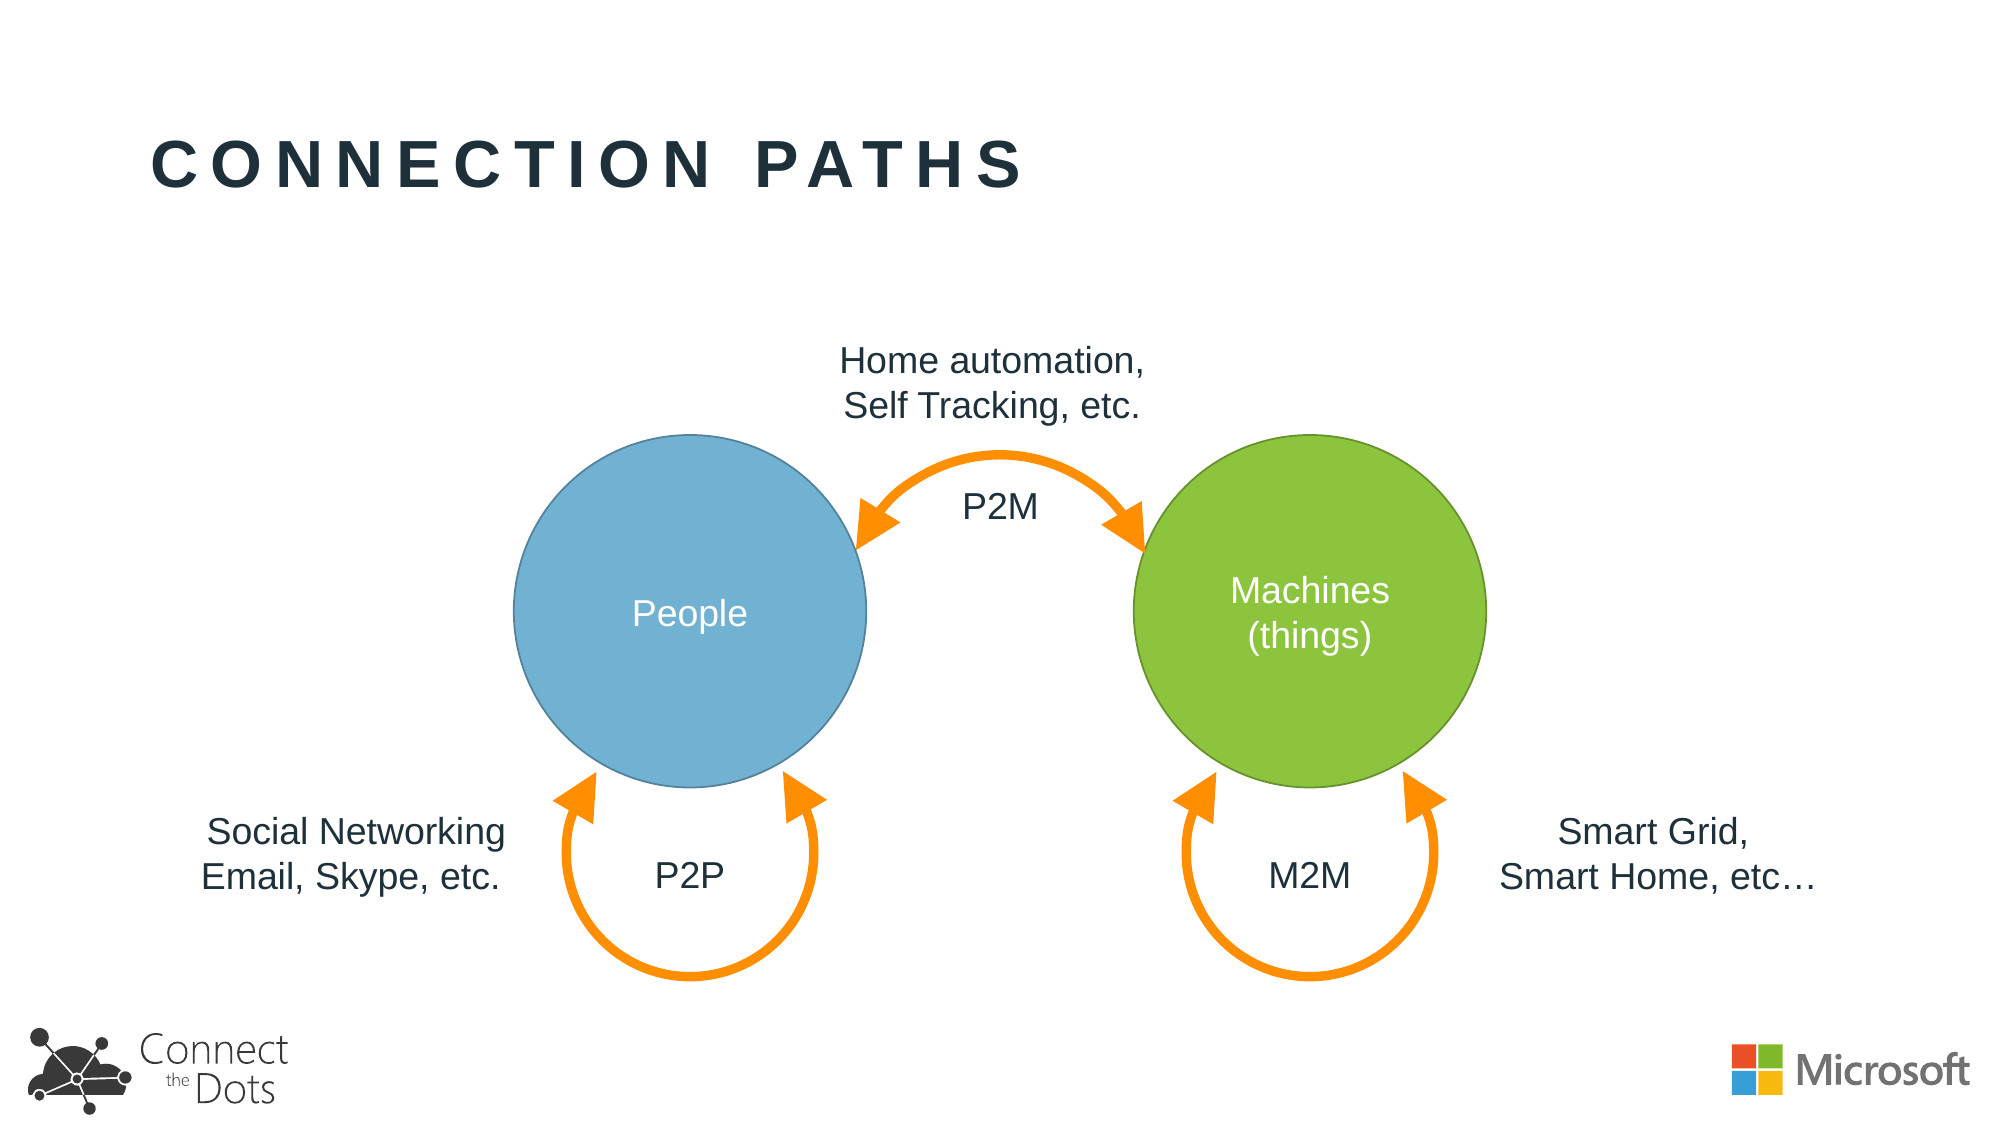

# Connection paths
Home automation,
Self Tracking, etc.
P2M
People
Machines
(things)
P2P
Social Networking
Email, Skype, etc.
M2M
Smart Grid,
Smart Home, etc…